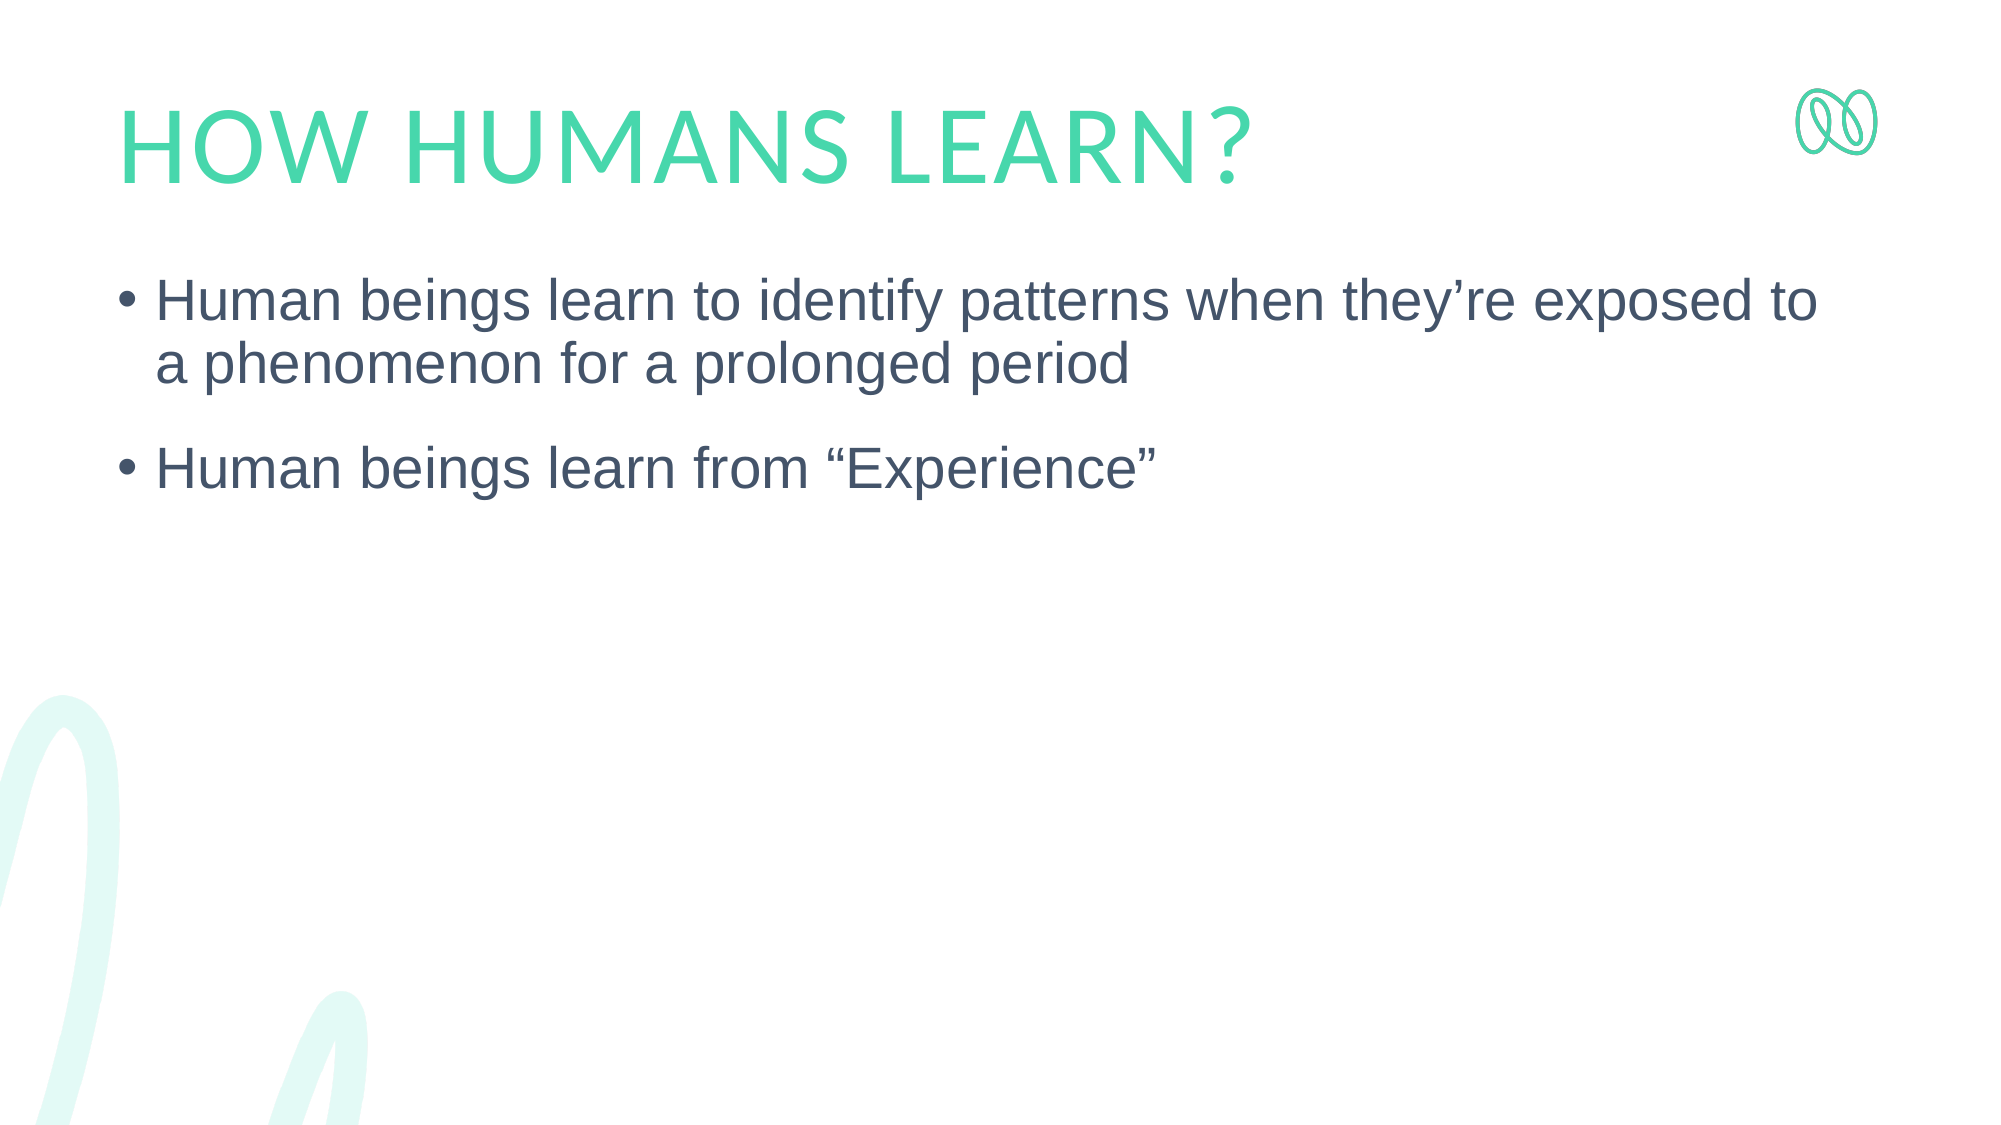

# How Humans Learn?
Human beings learn to identify patterns when they’re exposed to a phenomenon for a prolonged period
Human beings learn from “Experience”